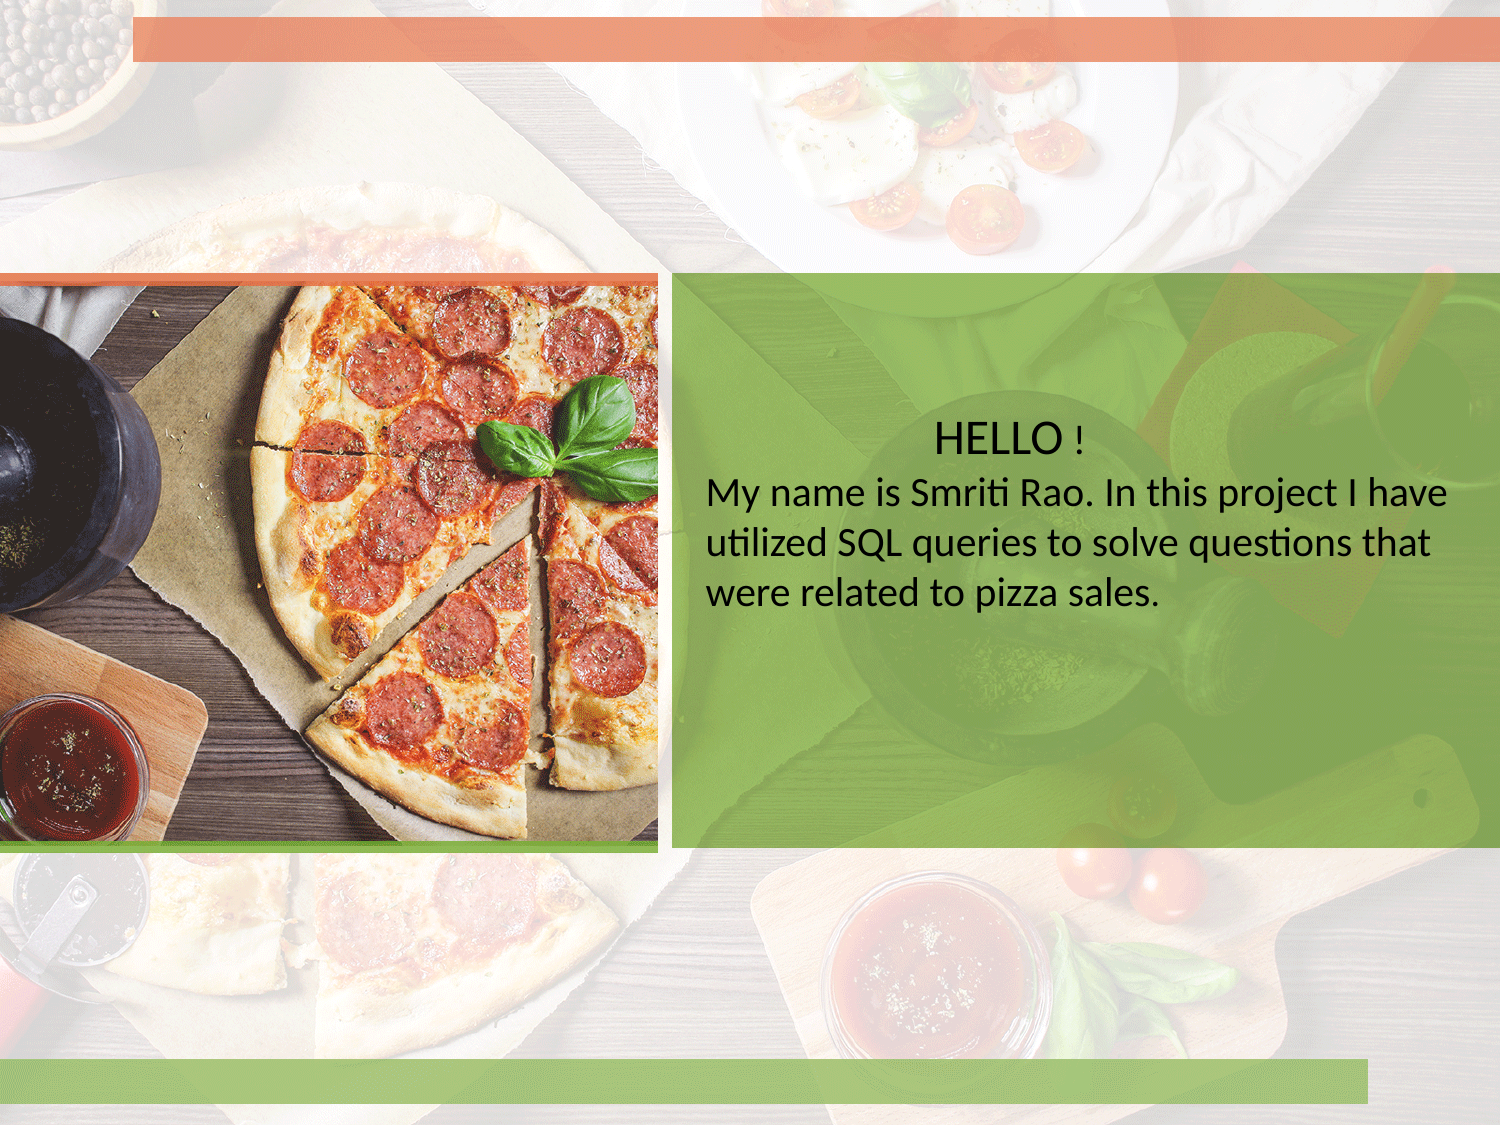

HELLO !
My name is Smriti Rao. In this project I have
utilized SQL queries to solve questions that
were related to pizza sales.